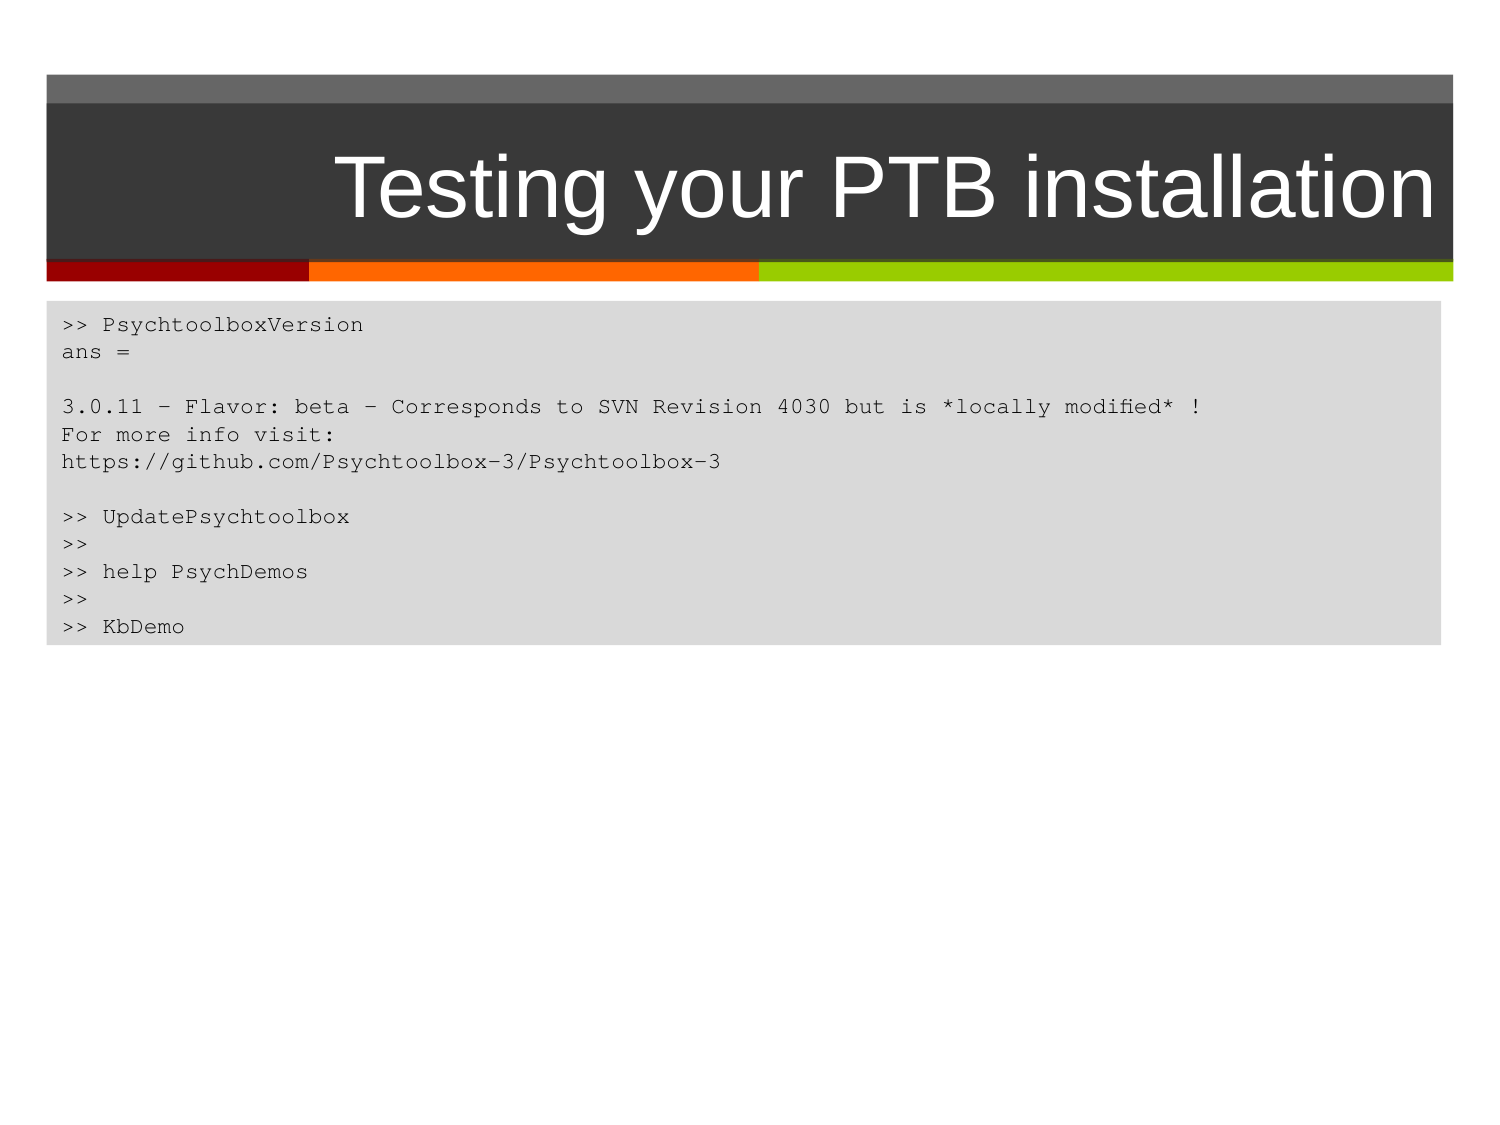

# Testing your PTB installation
>> PsychtoolboxVersion
ans =

3.0.11 - Flavor: beta - Corresponds to SVN Revision 4030 but is *locally modified* !
For more info visit:
https://github.com/Psychtoolbox-3/Psychtoolbox-3

>> UpdatePsychtoolbox
>>
>> help PsychDemos
>>
>> KbDemo